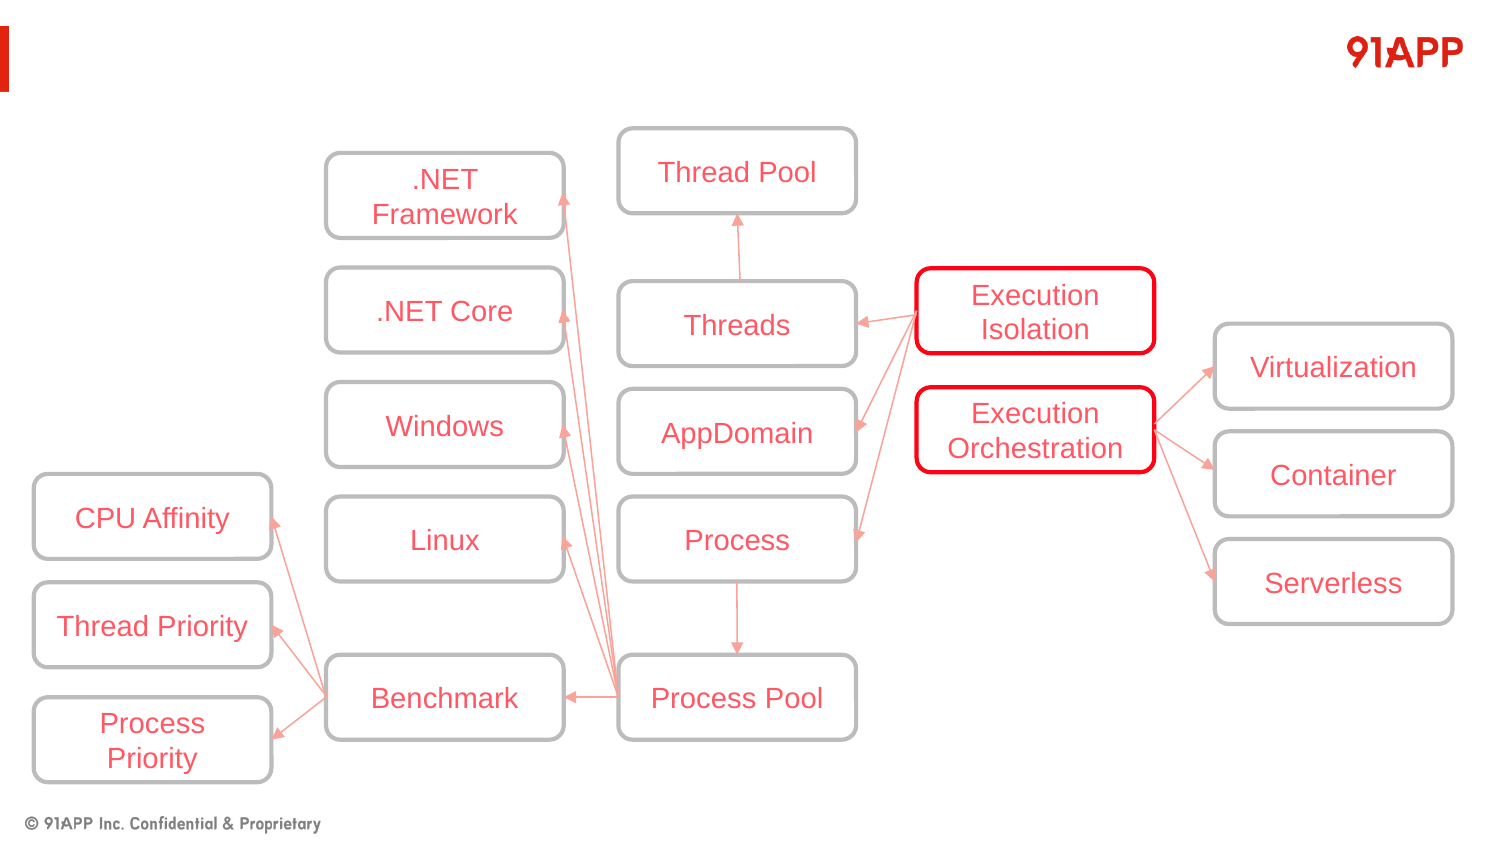

#
Thread Pool
.NET Framework
.NET Core
Execution Isolation
Threads
Virtualization
Windows
Execution Orchestration
AppDomain
Container
CPU Affinity
Linux
Process
Serverless
Thread Priority
Benchmark
Process Pool
Process Priority